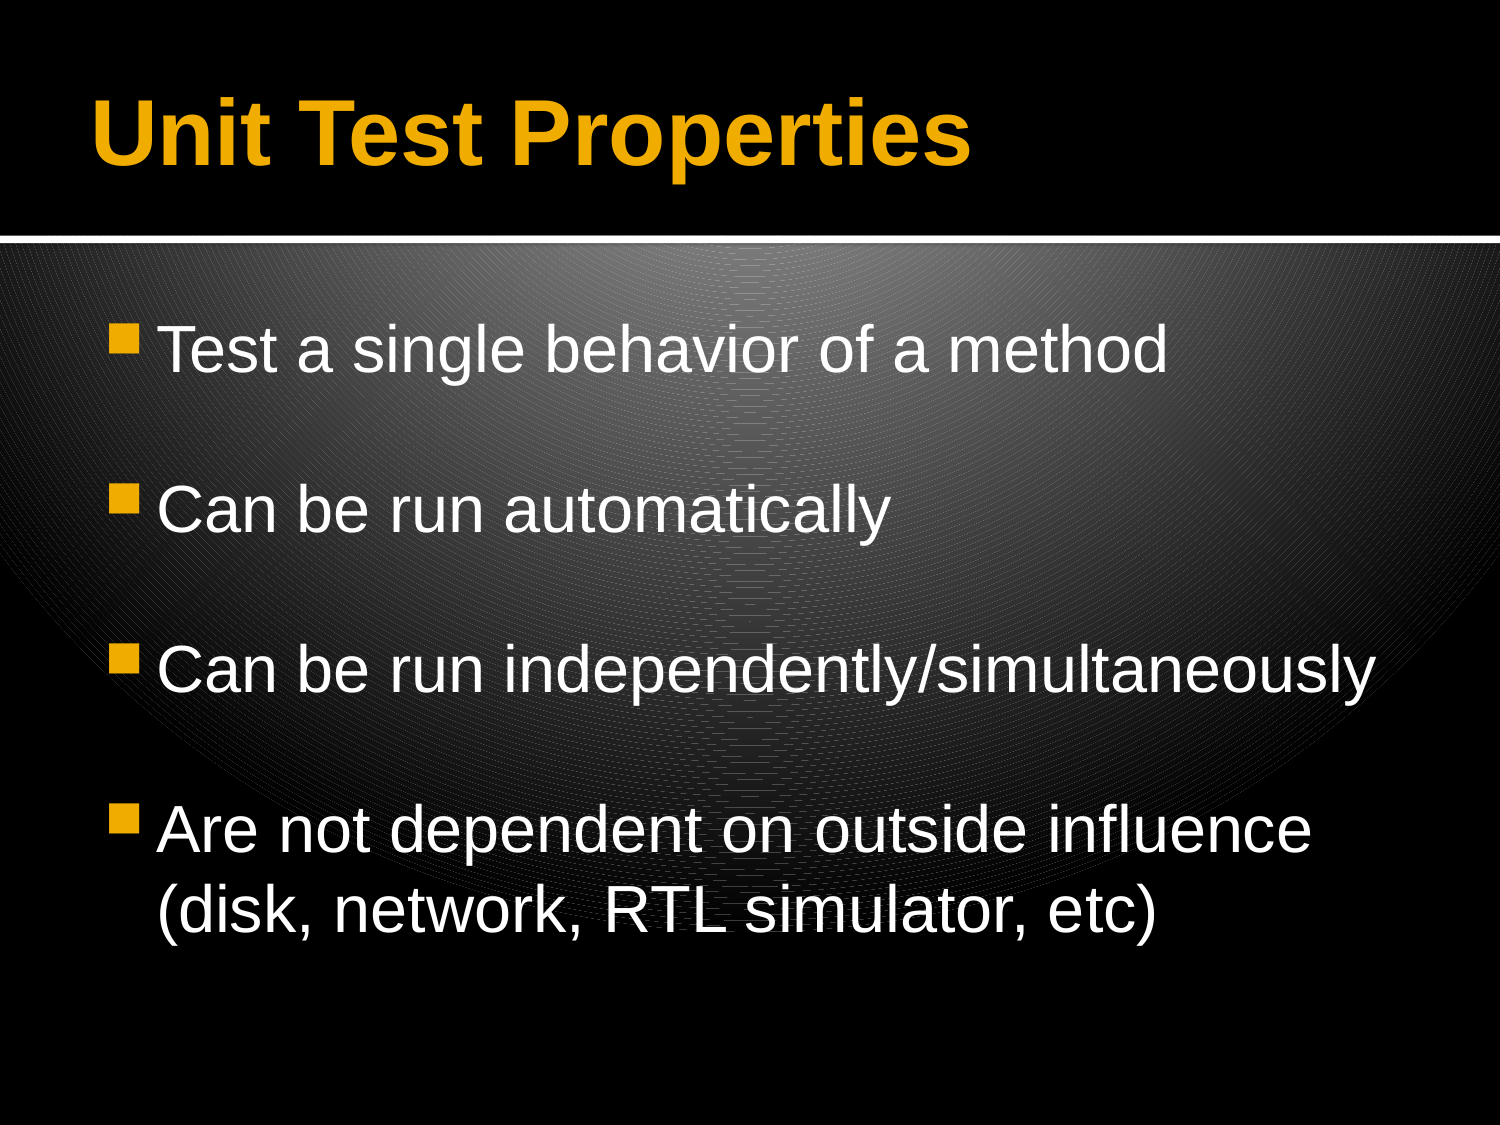

# Unit Test Properties
Test a single behavior of a method

Can be run automatically

Can be run independently/simultaneously

Are not dependent on outside influence (disk, network, RTL simulator, etc)